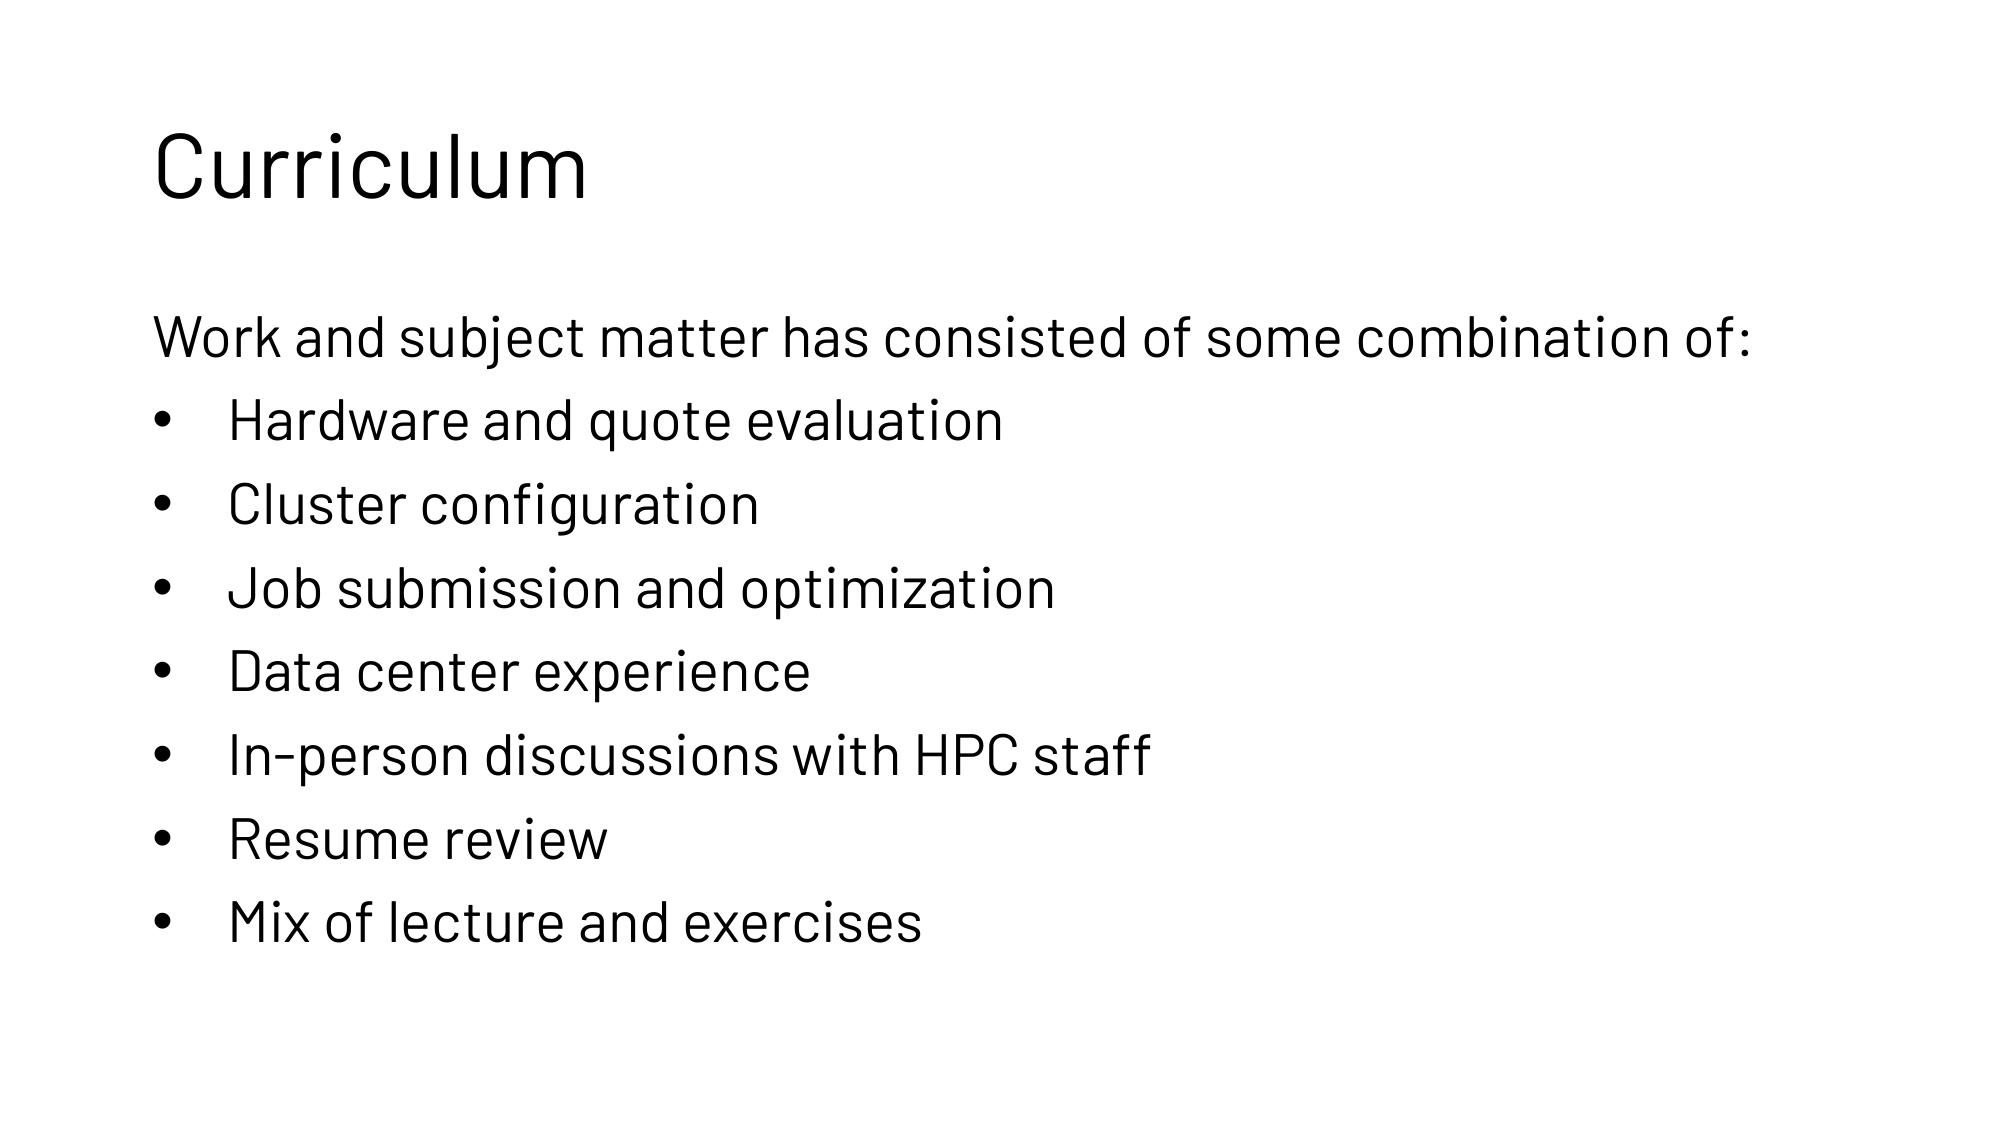

# Curriculum
Work and subject matter has consisted of some combination of:
Hardware and quote evaluation
Cluster configuration
Job submission and optimization
Data center experience
In-person discussions with HPC staff
Resume review
Mix of lecture and exercises